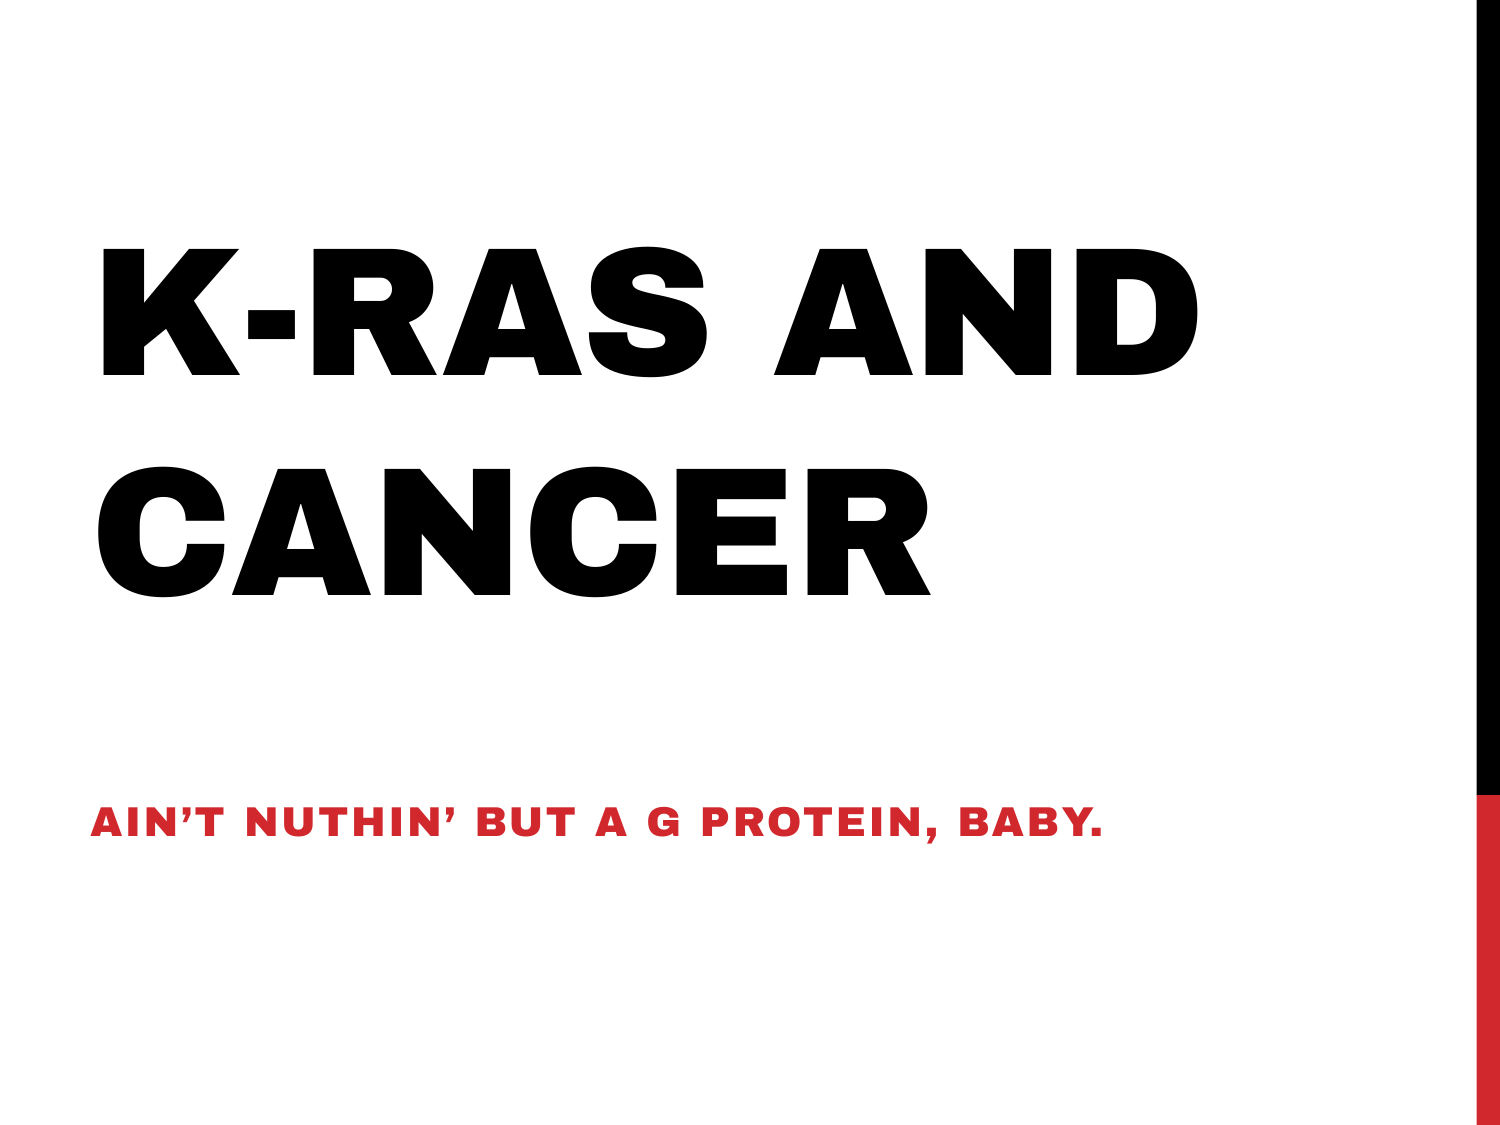

# K-RAS and Cancer
Ain’t nuthin’ but a G PROTEIN, BABY.